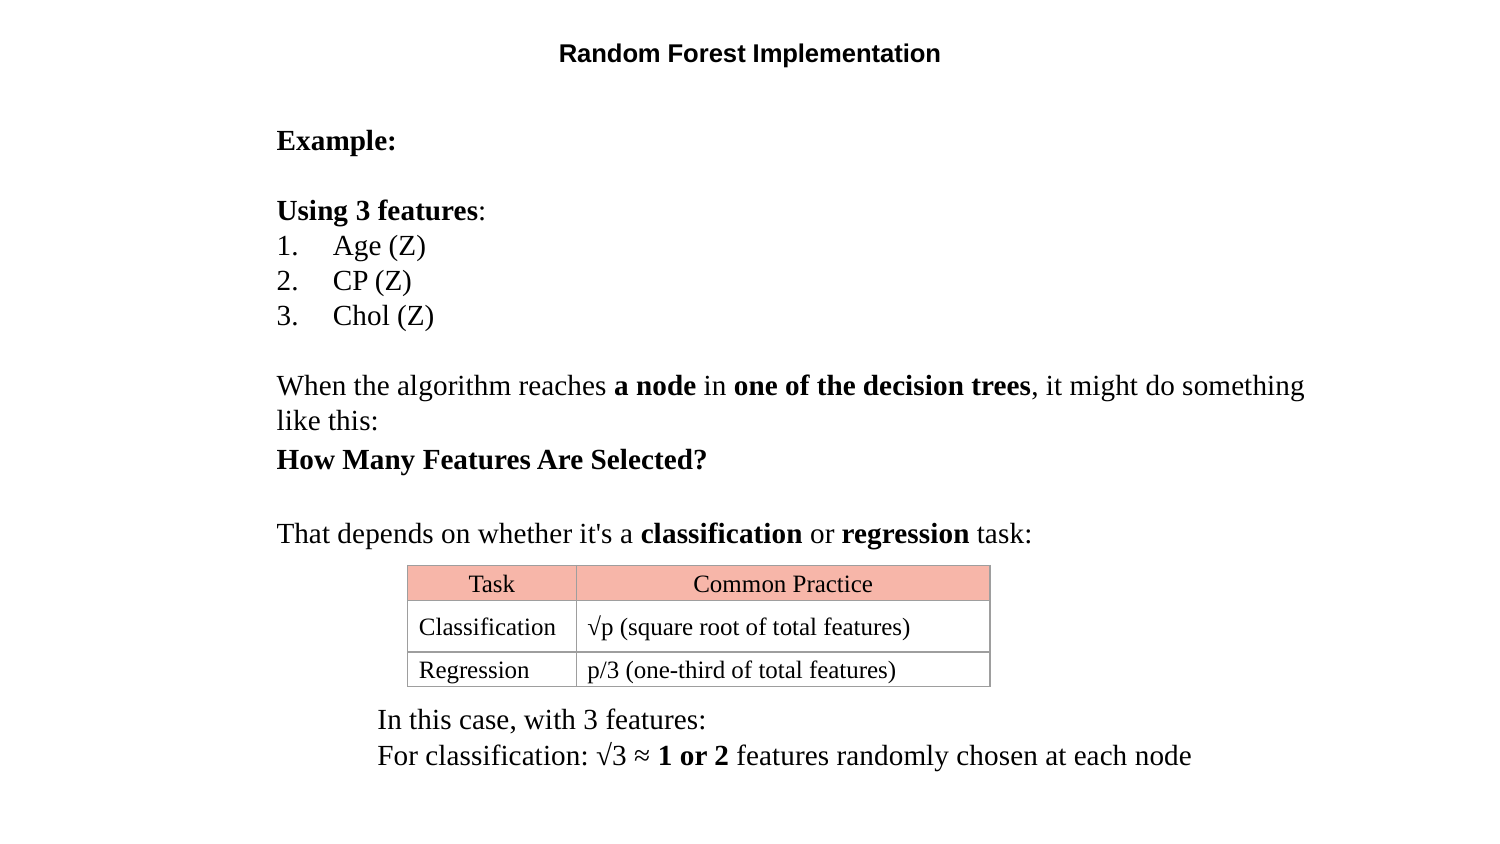

# Random Forest Implementation
Example:

Using 3 features:
Age (Z)
CP (Z)
Chol (Z)

When the algorithm reaches a node in one of the decision trees, it might do something like this:
How Many Features Are Selected?

That depends on whether it's a classification or regression task:

| Task | Common Practice |
| --- | --- |
| Classification | √p (square root of total features) |
| Regression | p/3 (one-third of total features) |
In this case, with 3 features:
For classification: √3 ≈ 1 or 2 features randomly chosen at each node